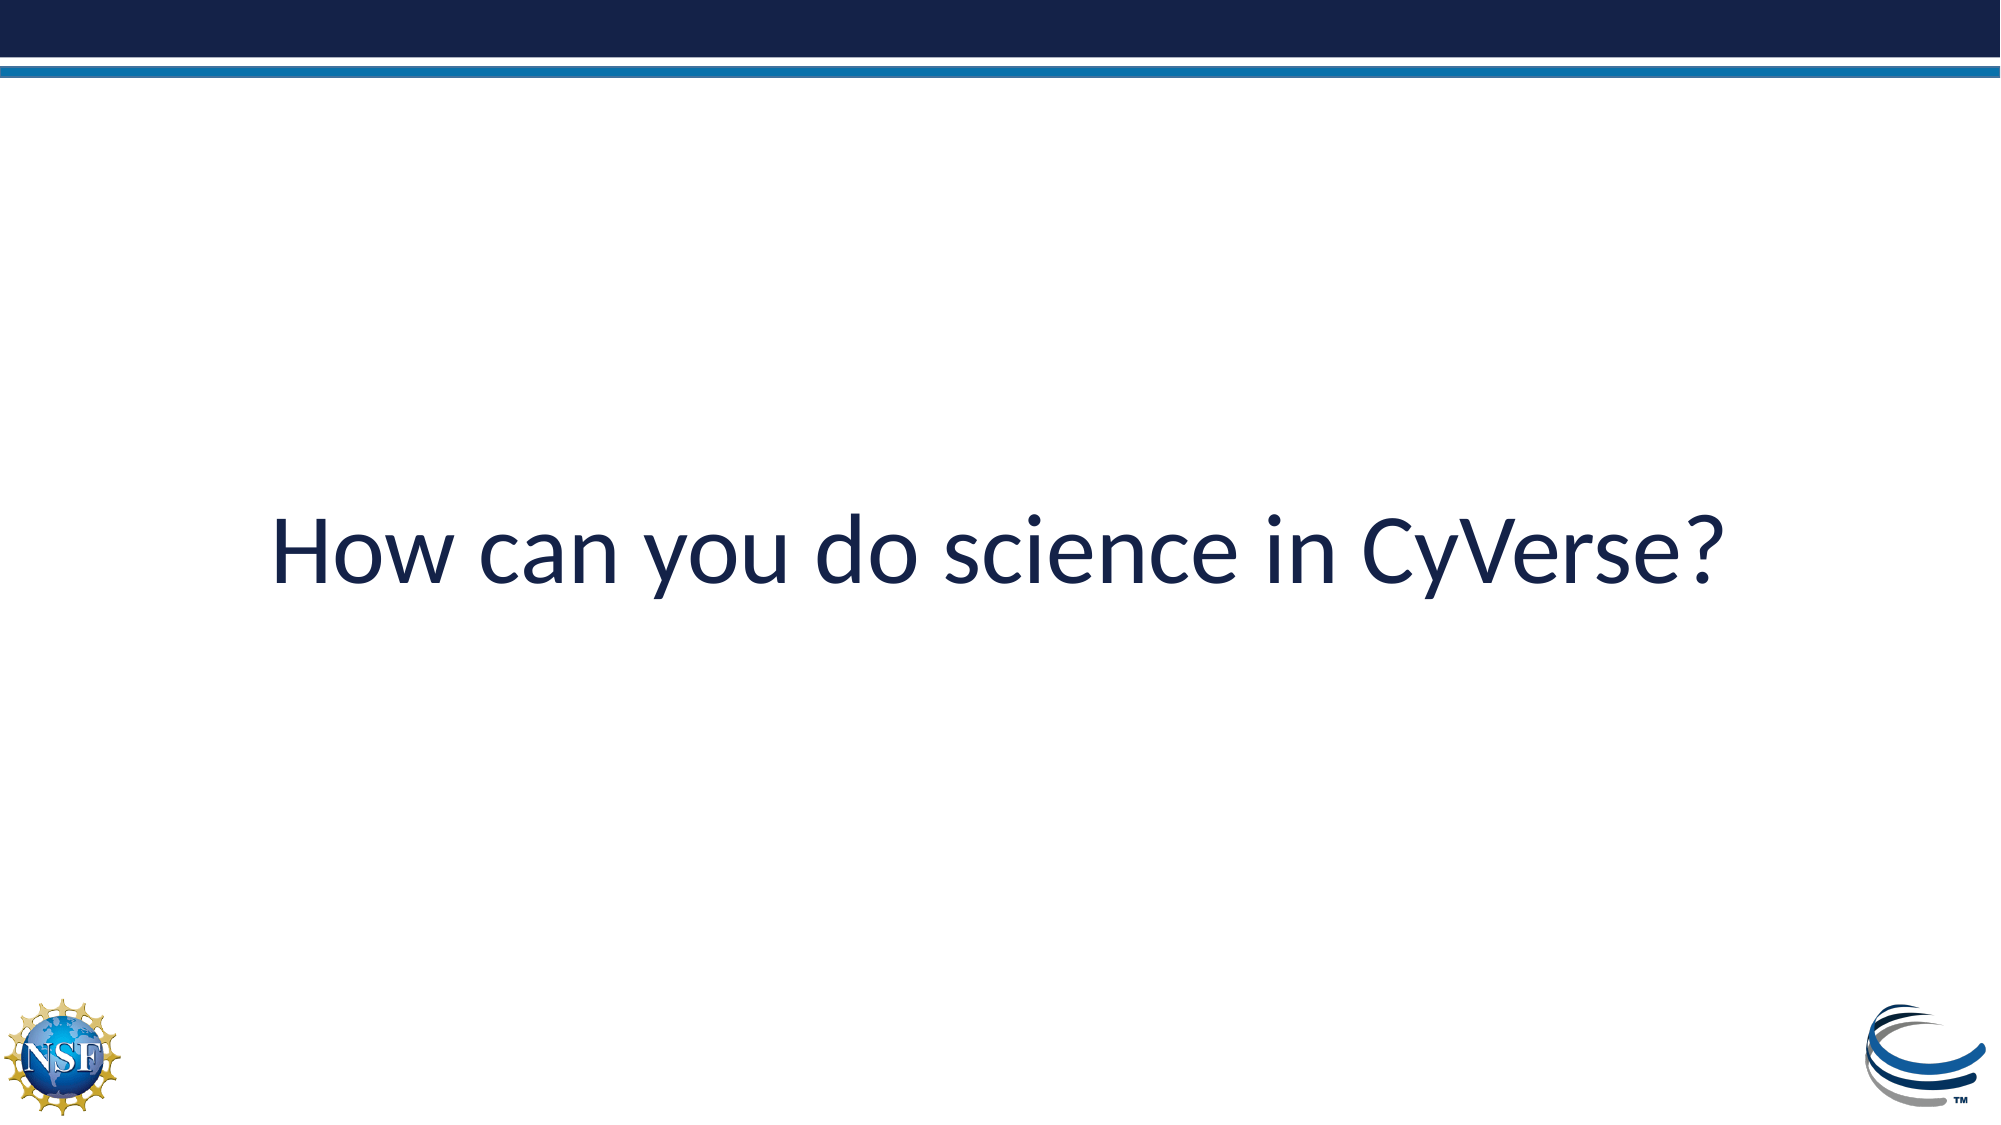

# How can you do science in CyVerse?